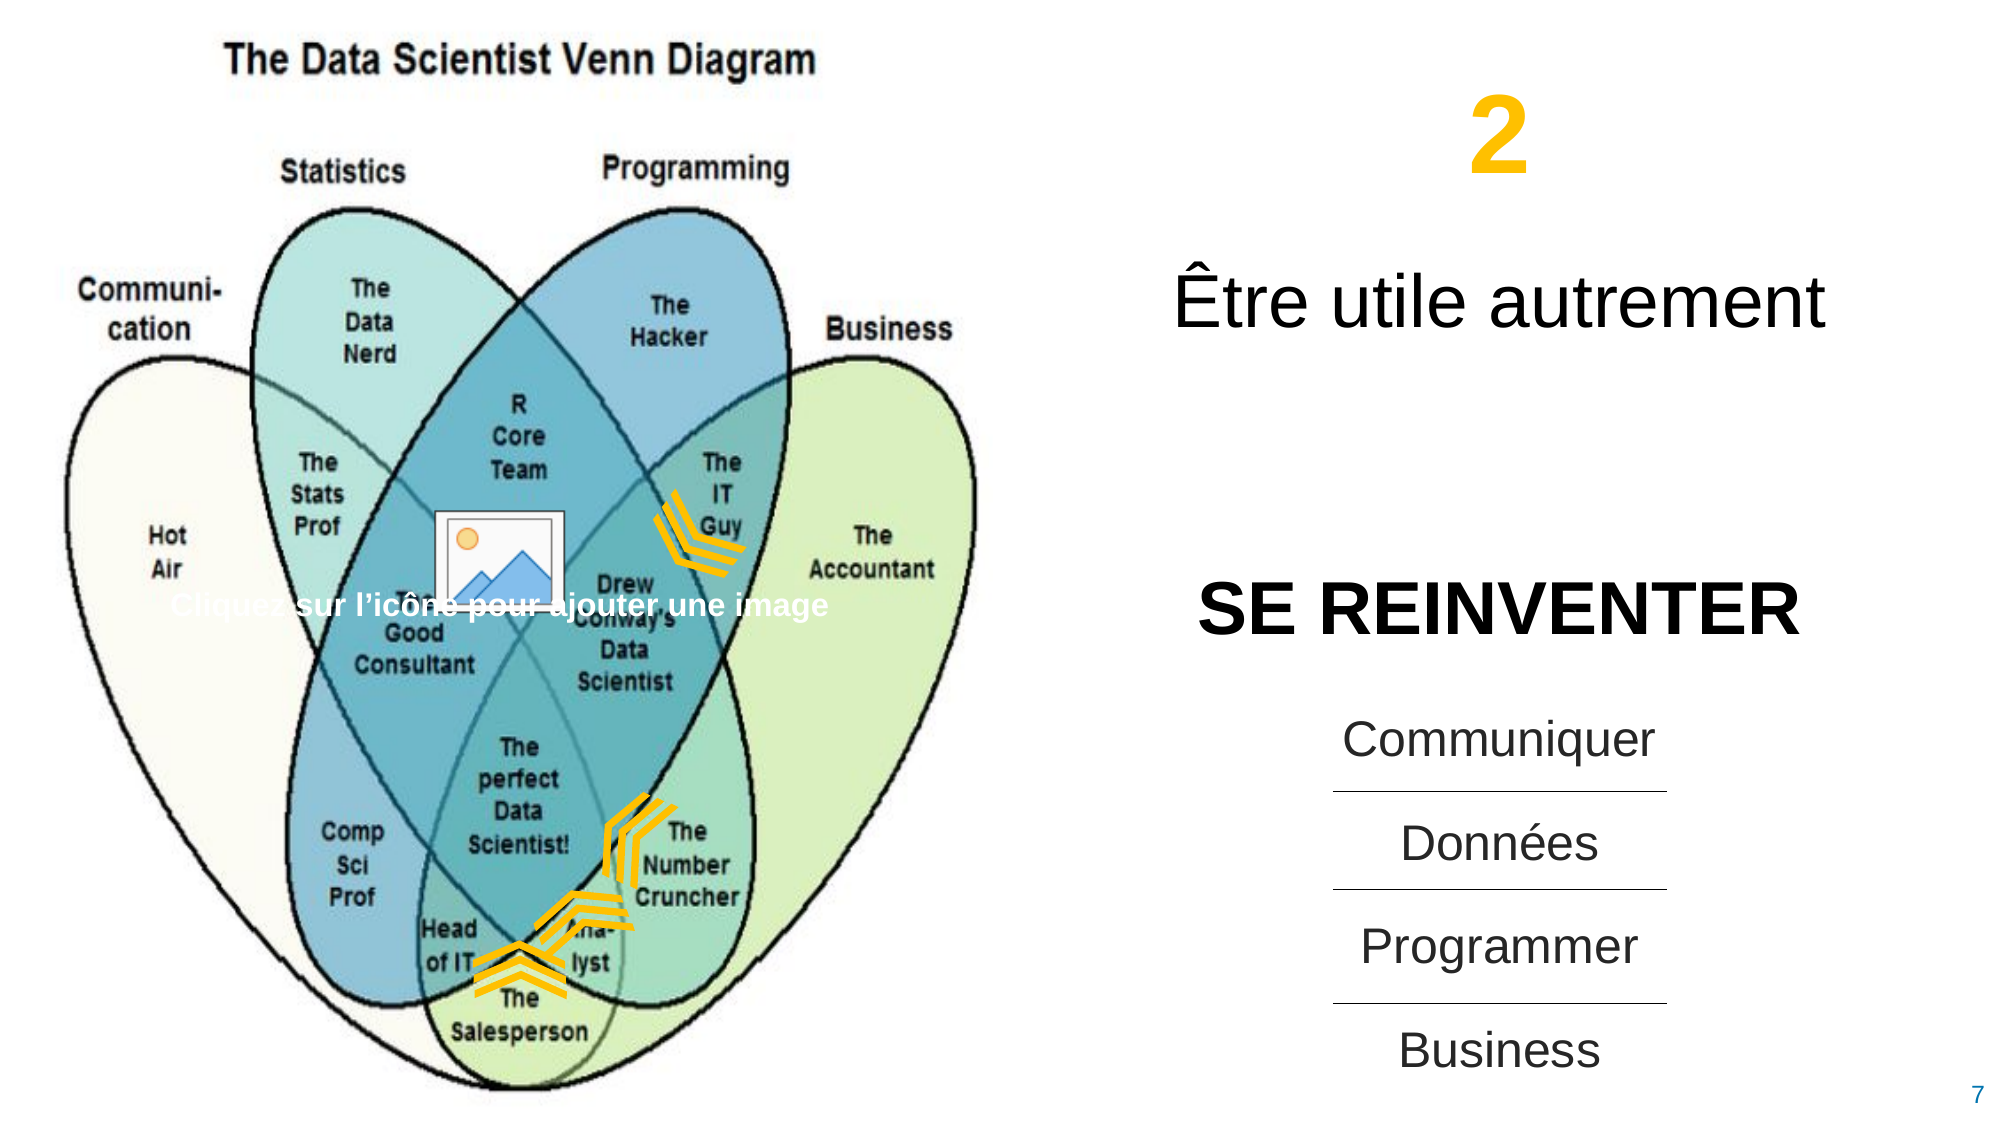

2
Être utile autrement

SE REINVENTER
Communiquer
Données
Programmer
Business

7